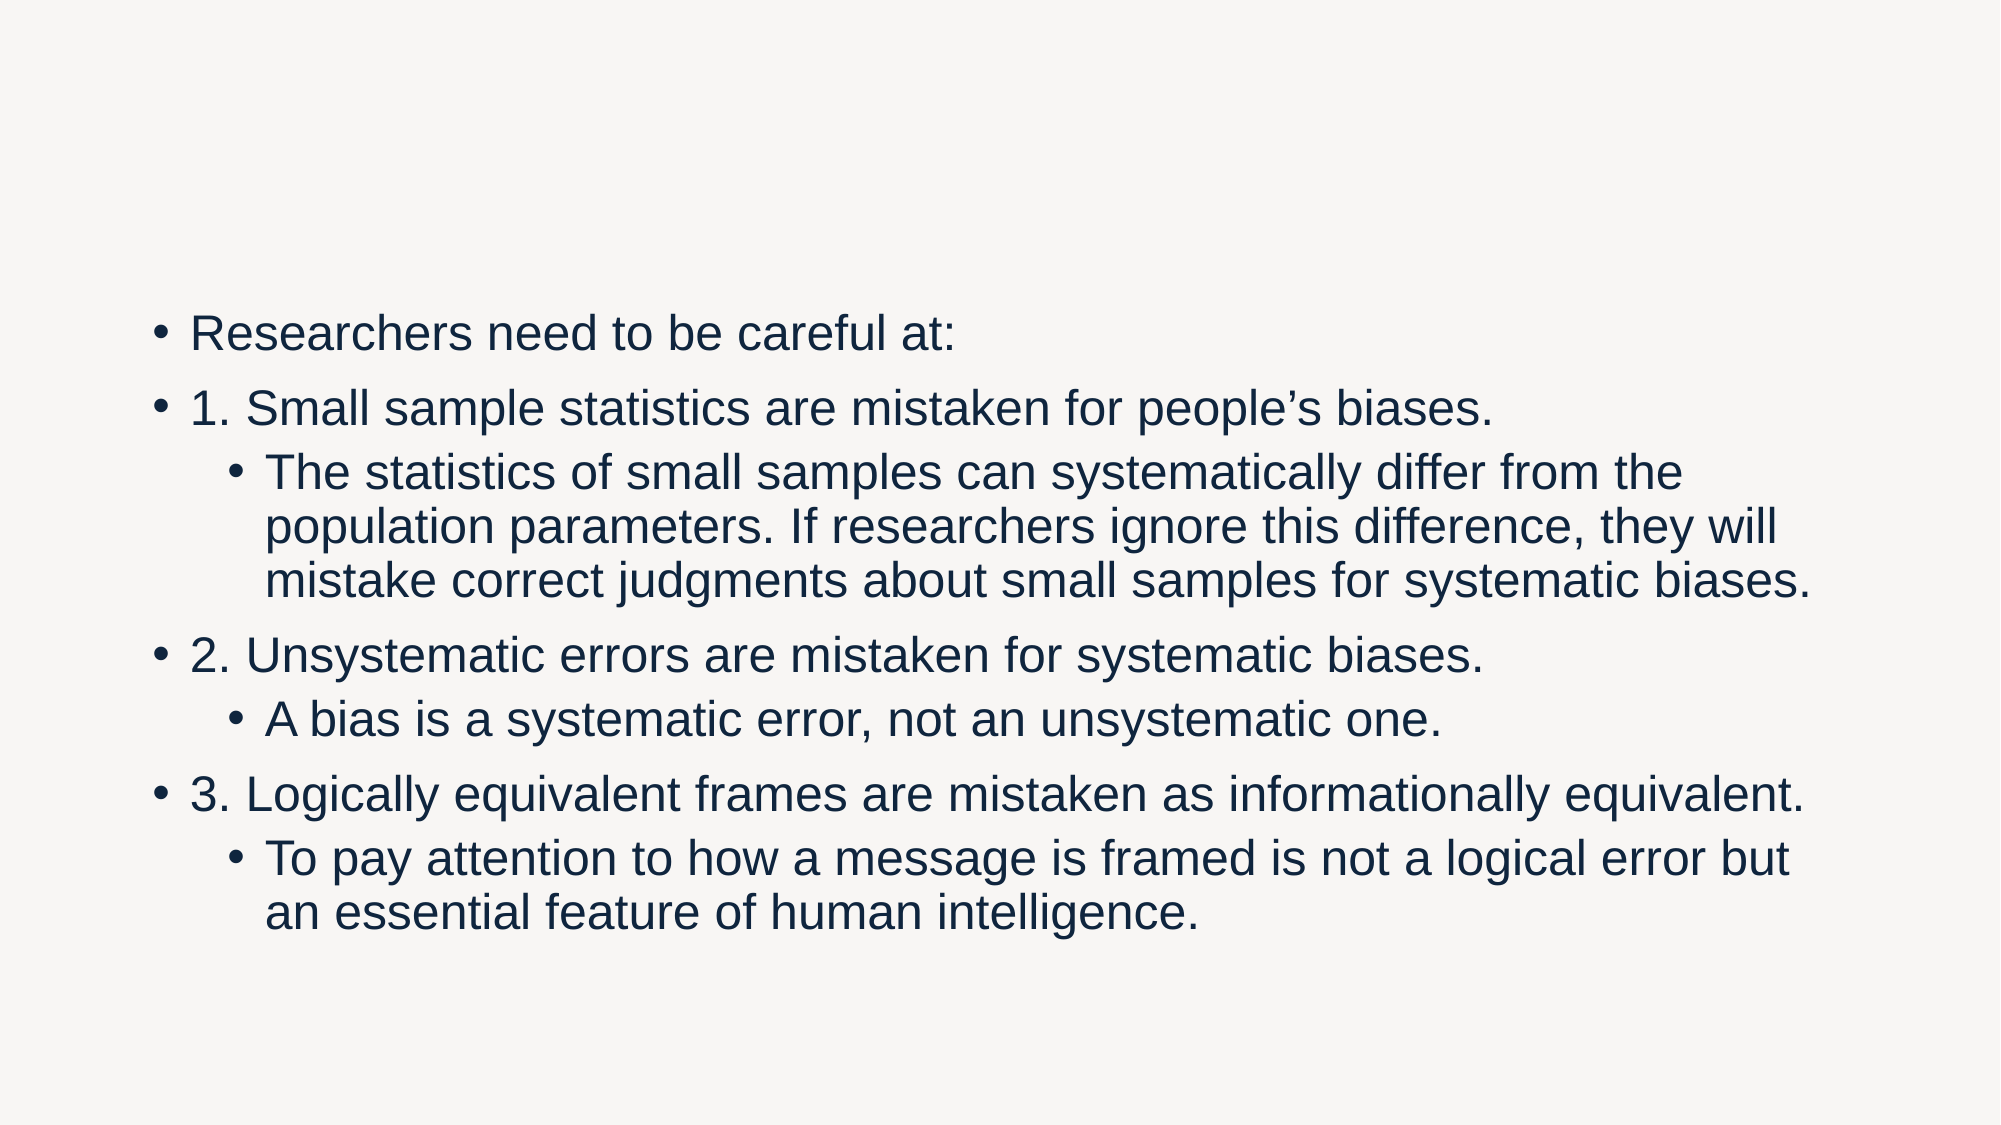

#
Researchers need to be careful at:
1. Small sample statistics are mistaken for people’s biases.
The statistics of small samples can systematically differ from the population parameters. If researchers ignore this difference, they will mistake correct judgments about small samples for systematic biases.
2. Unsystematic errors are mistaken for systematic biases.
A bias is a systematic error, not an unsystematic one.
3. Logically equivalent frames are mistaken as informationally equivalent.
To pay attention to how a message is framed is not a logical error but an essential feature of human intelligence.